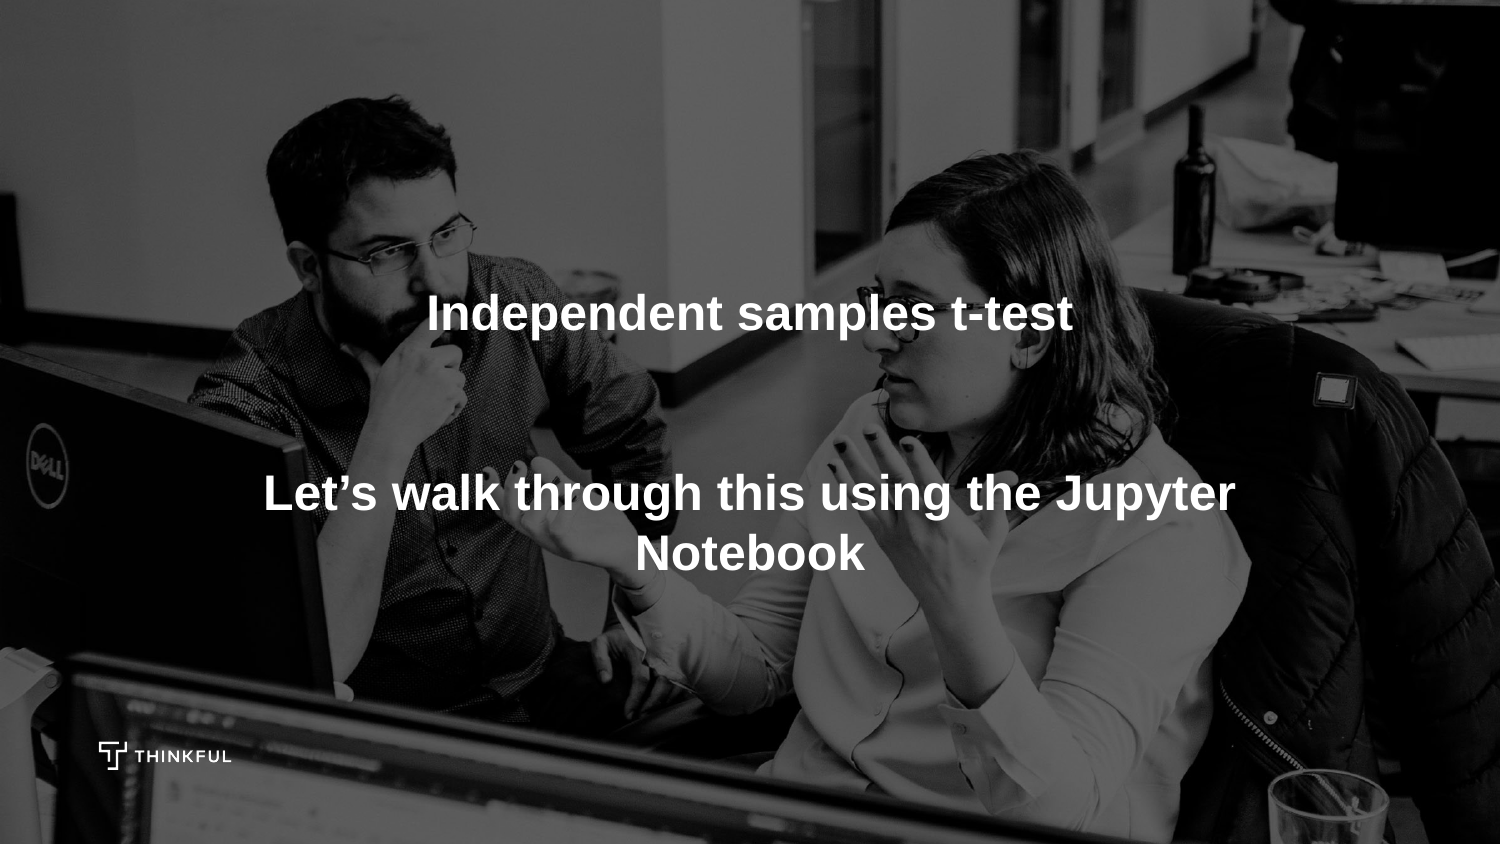

# Independent samples t-test Let’s walk through this using the Jupyter Notebook